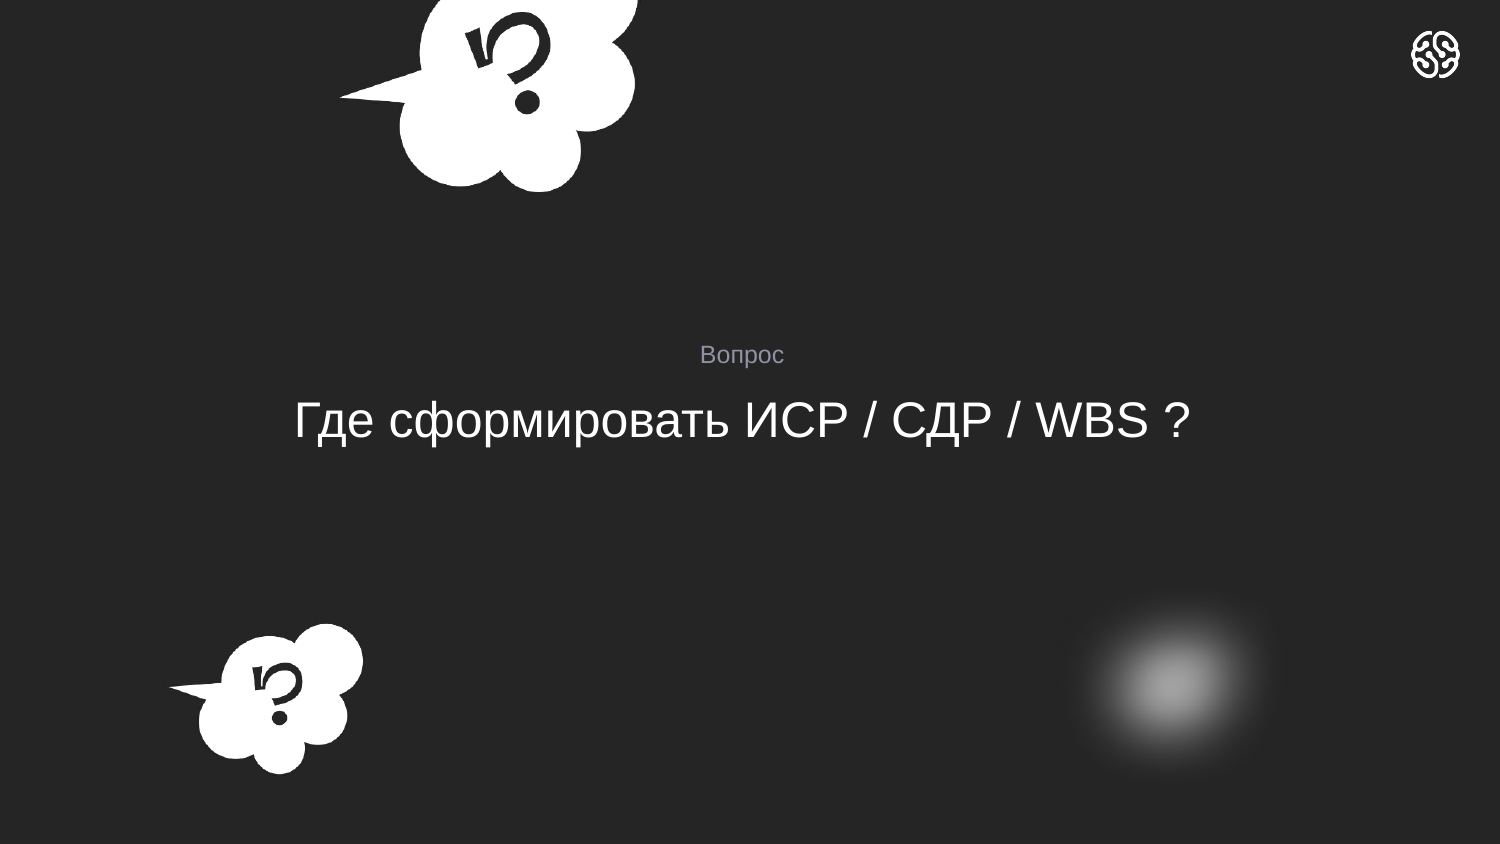

Вопрос
# Где сформировать ИСР / СДР / WBS ?